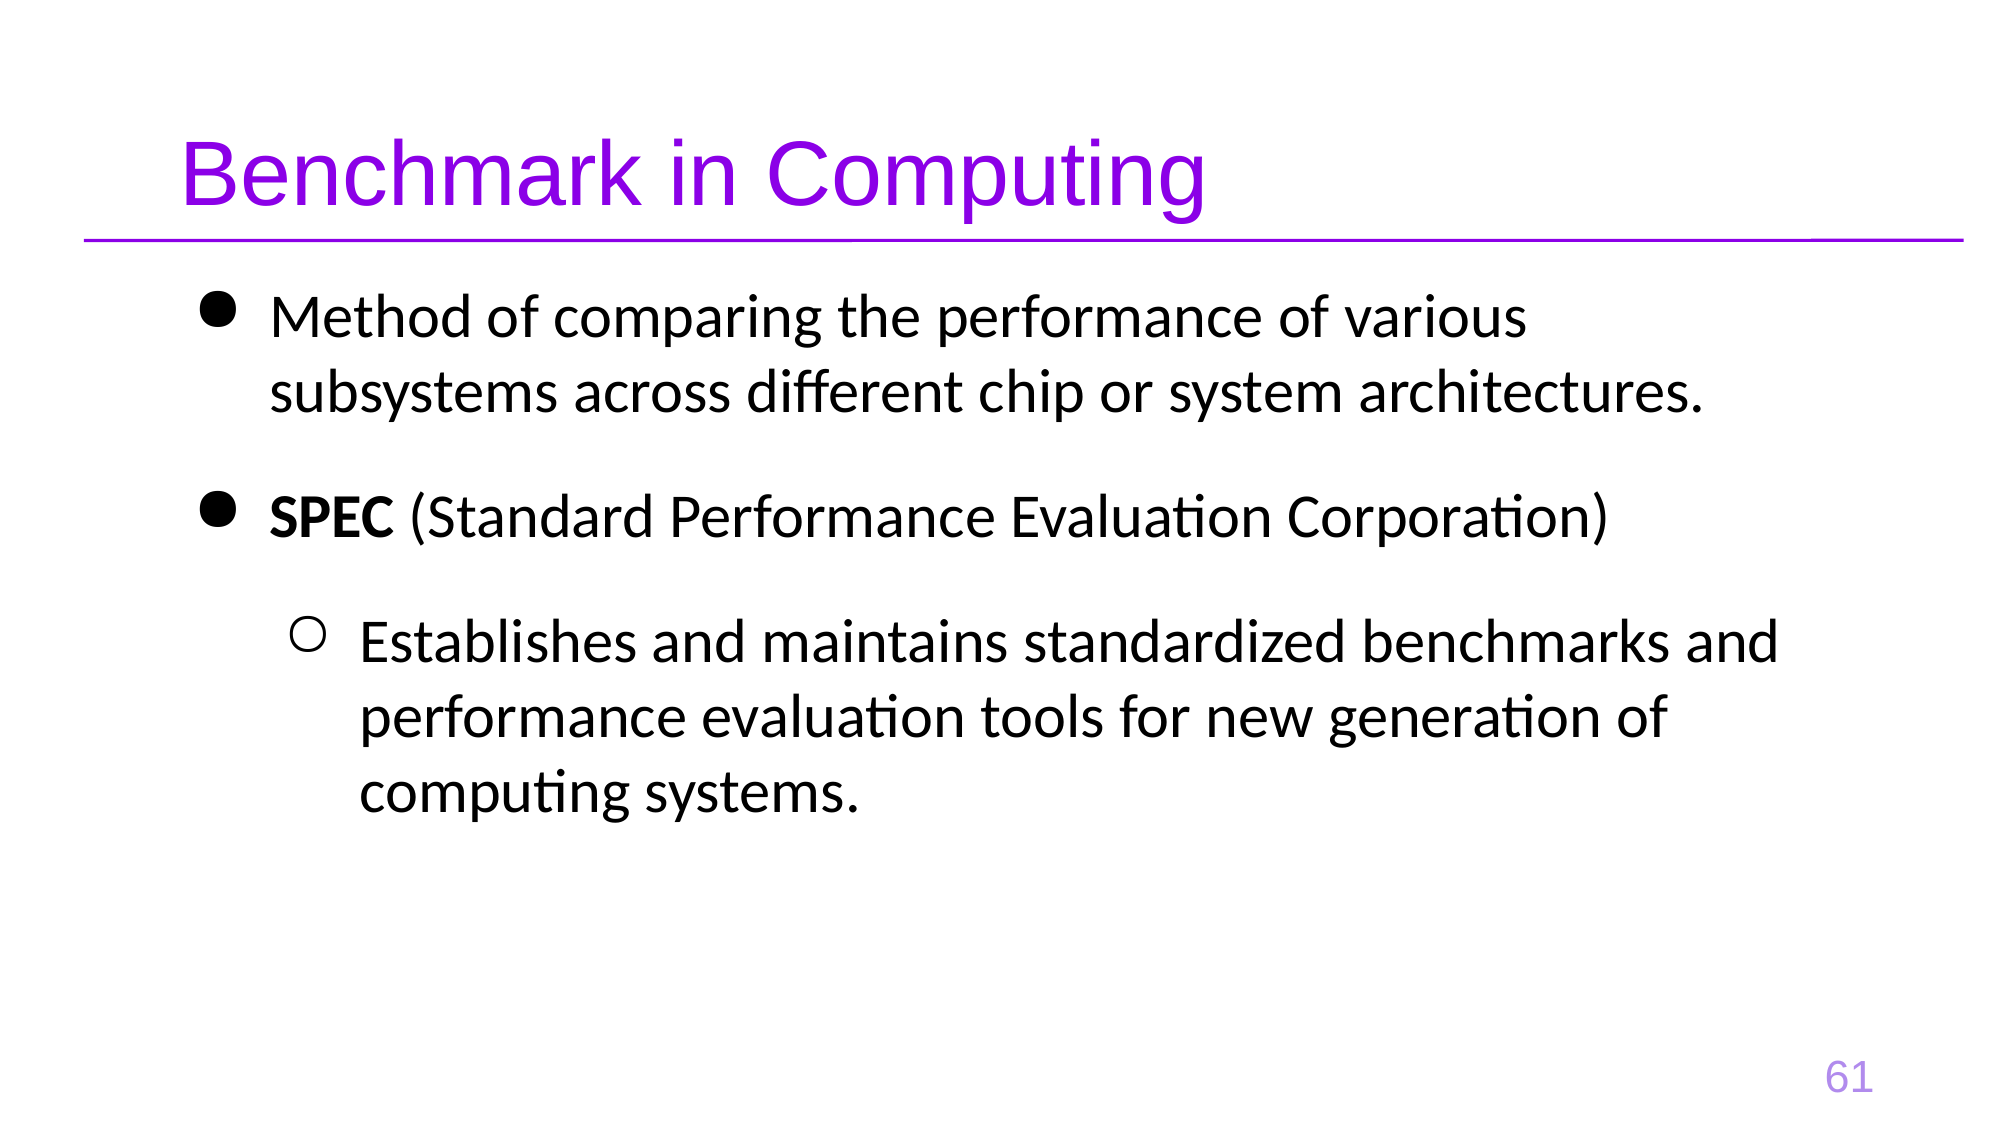

# Benchmark in Computing
Method of comparing the performance of various subsystems across different chip or system architectures.
SPEC (Standard Performance Evaluation Corporation)
Establishes and maintains standardized benchmarks and performance evaluation tools for new generation of computing systems.
61